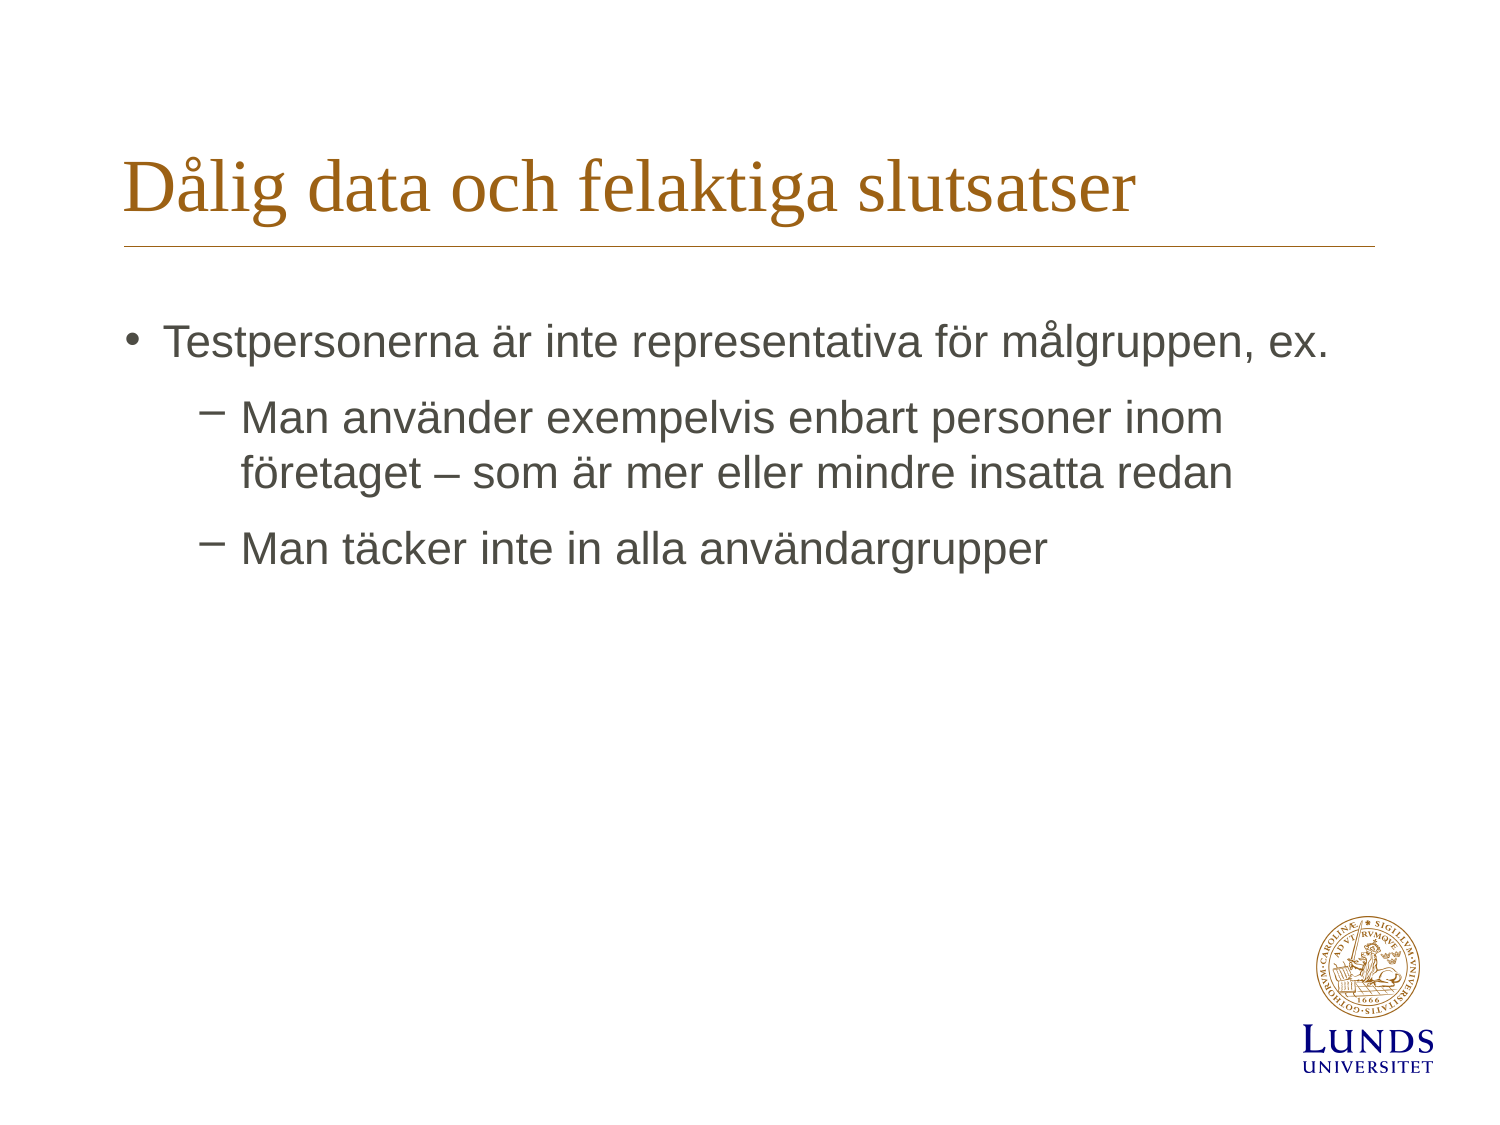

# Dålig data och felaktiga slutsatser
Testpersonerna är inte representativa för målgruppen, ex.
Man använder exempelvis enbart personer inom företaget – som är mer eller mindre insatta redan
Man täcker inte in alla användargrupper